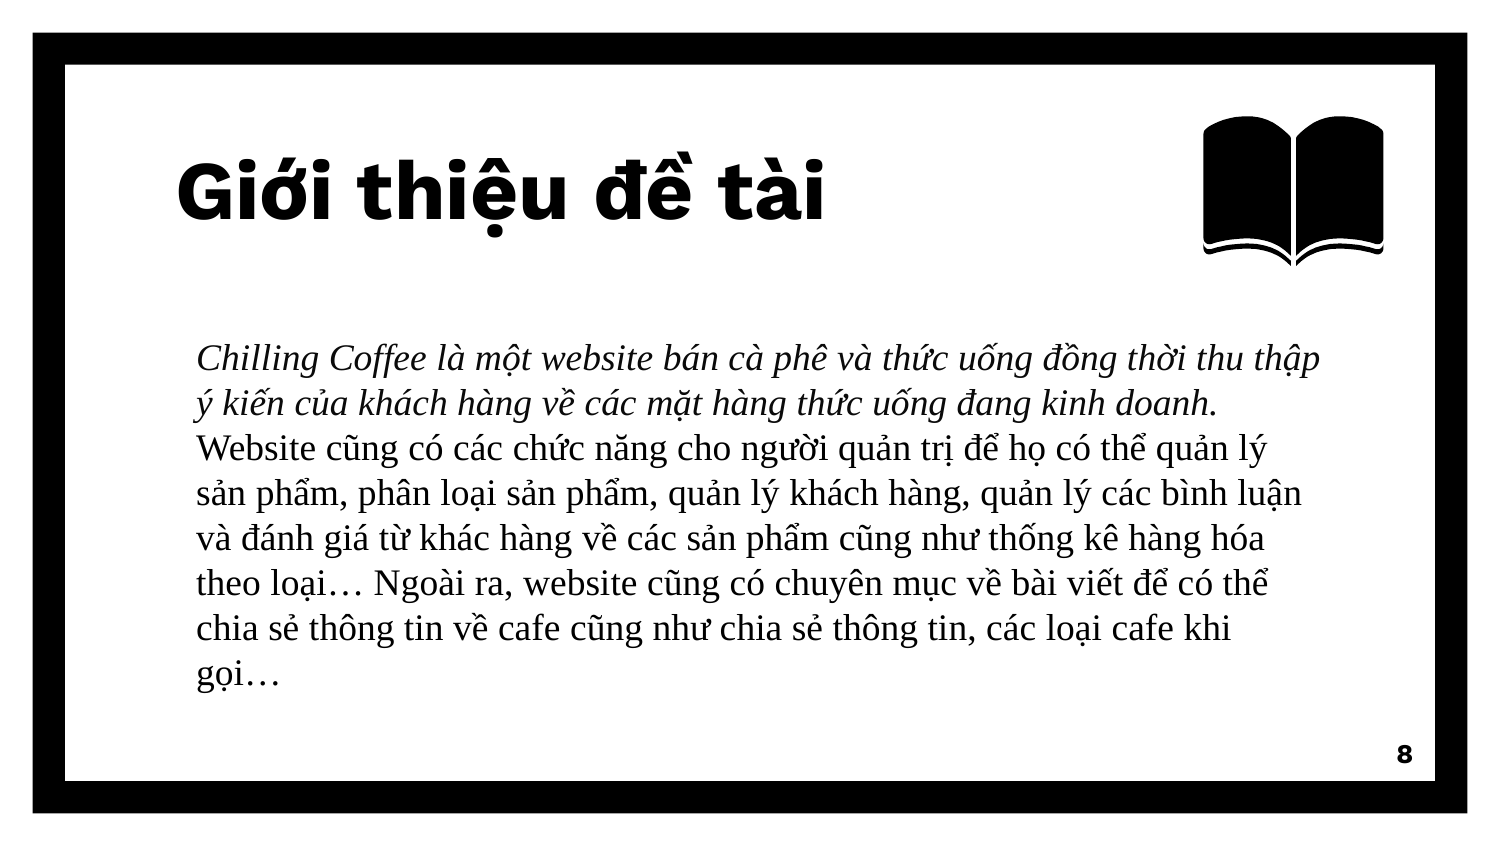

# Giới thiệu đề tài

Chilling Coffee là một website bán cà phê và thức uống đồng thời thu thập ý kiến của khách hàng về các mặt hàng thức uống đang kinh doanh. Website cũng có các chức năng cho người quản trị để họ có thể quản lý sản phẩm, phân loại sản phẩm, quản lý khách hàng, quản lý các bình luận và đánh giá từ khác hàng về các sản phẩm cũng như thống kê hàng hóa theo loại… Ngoài ra, website cũng có chuyên mục về bài viết để có thể chia sẻ thông tin về cafe cũng như chia sẻ thông tin, các loại cafe khi gọi…

8